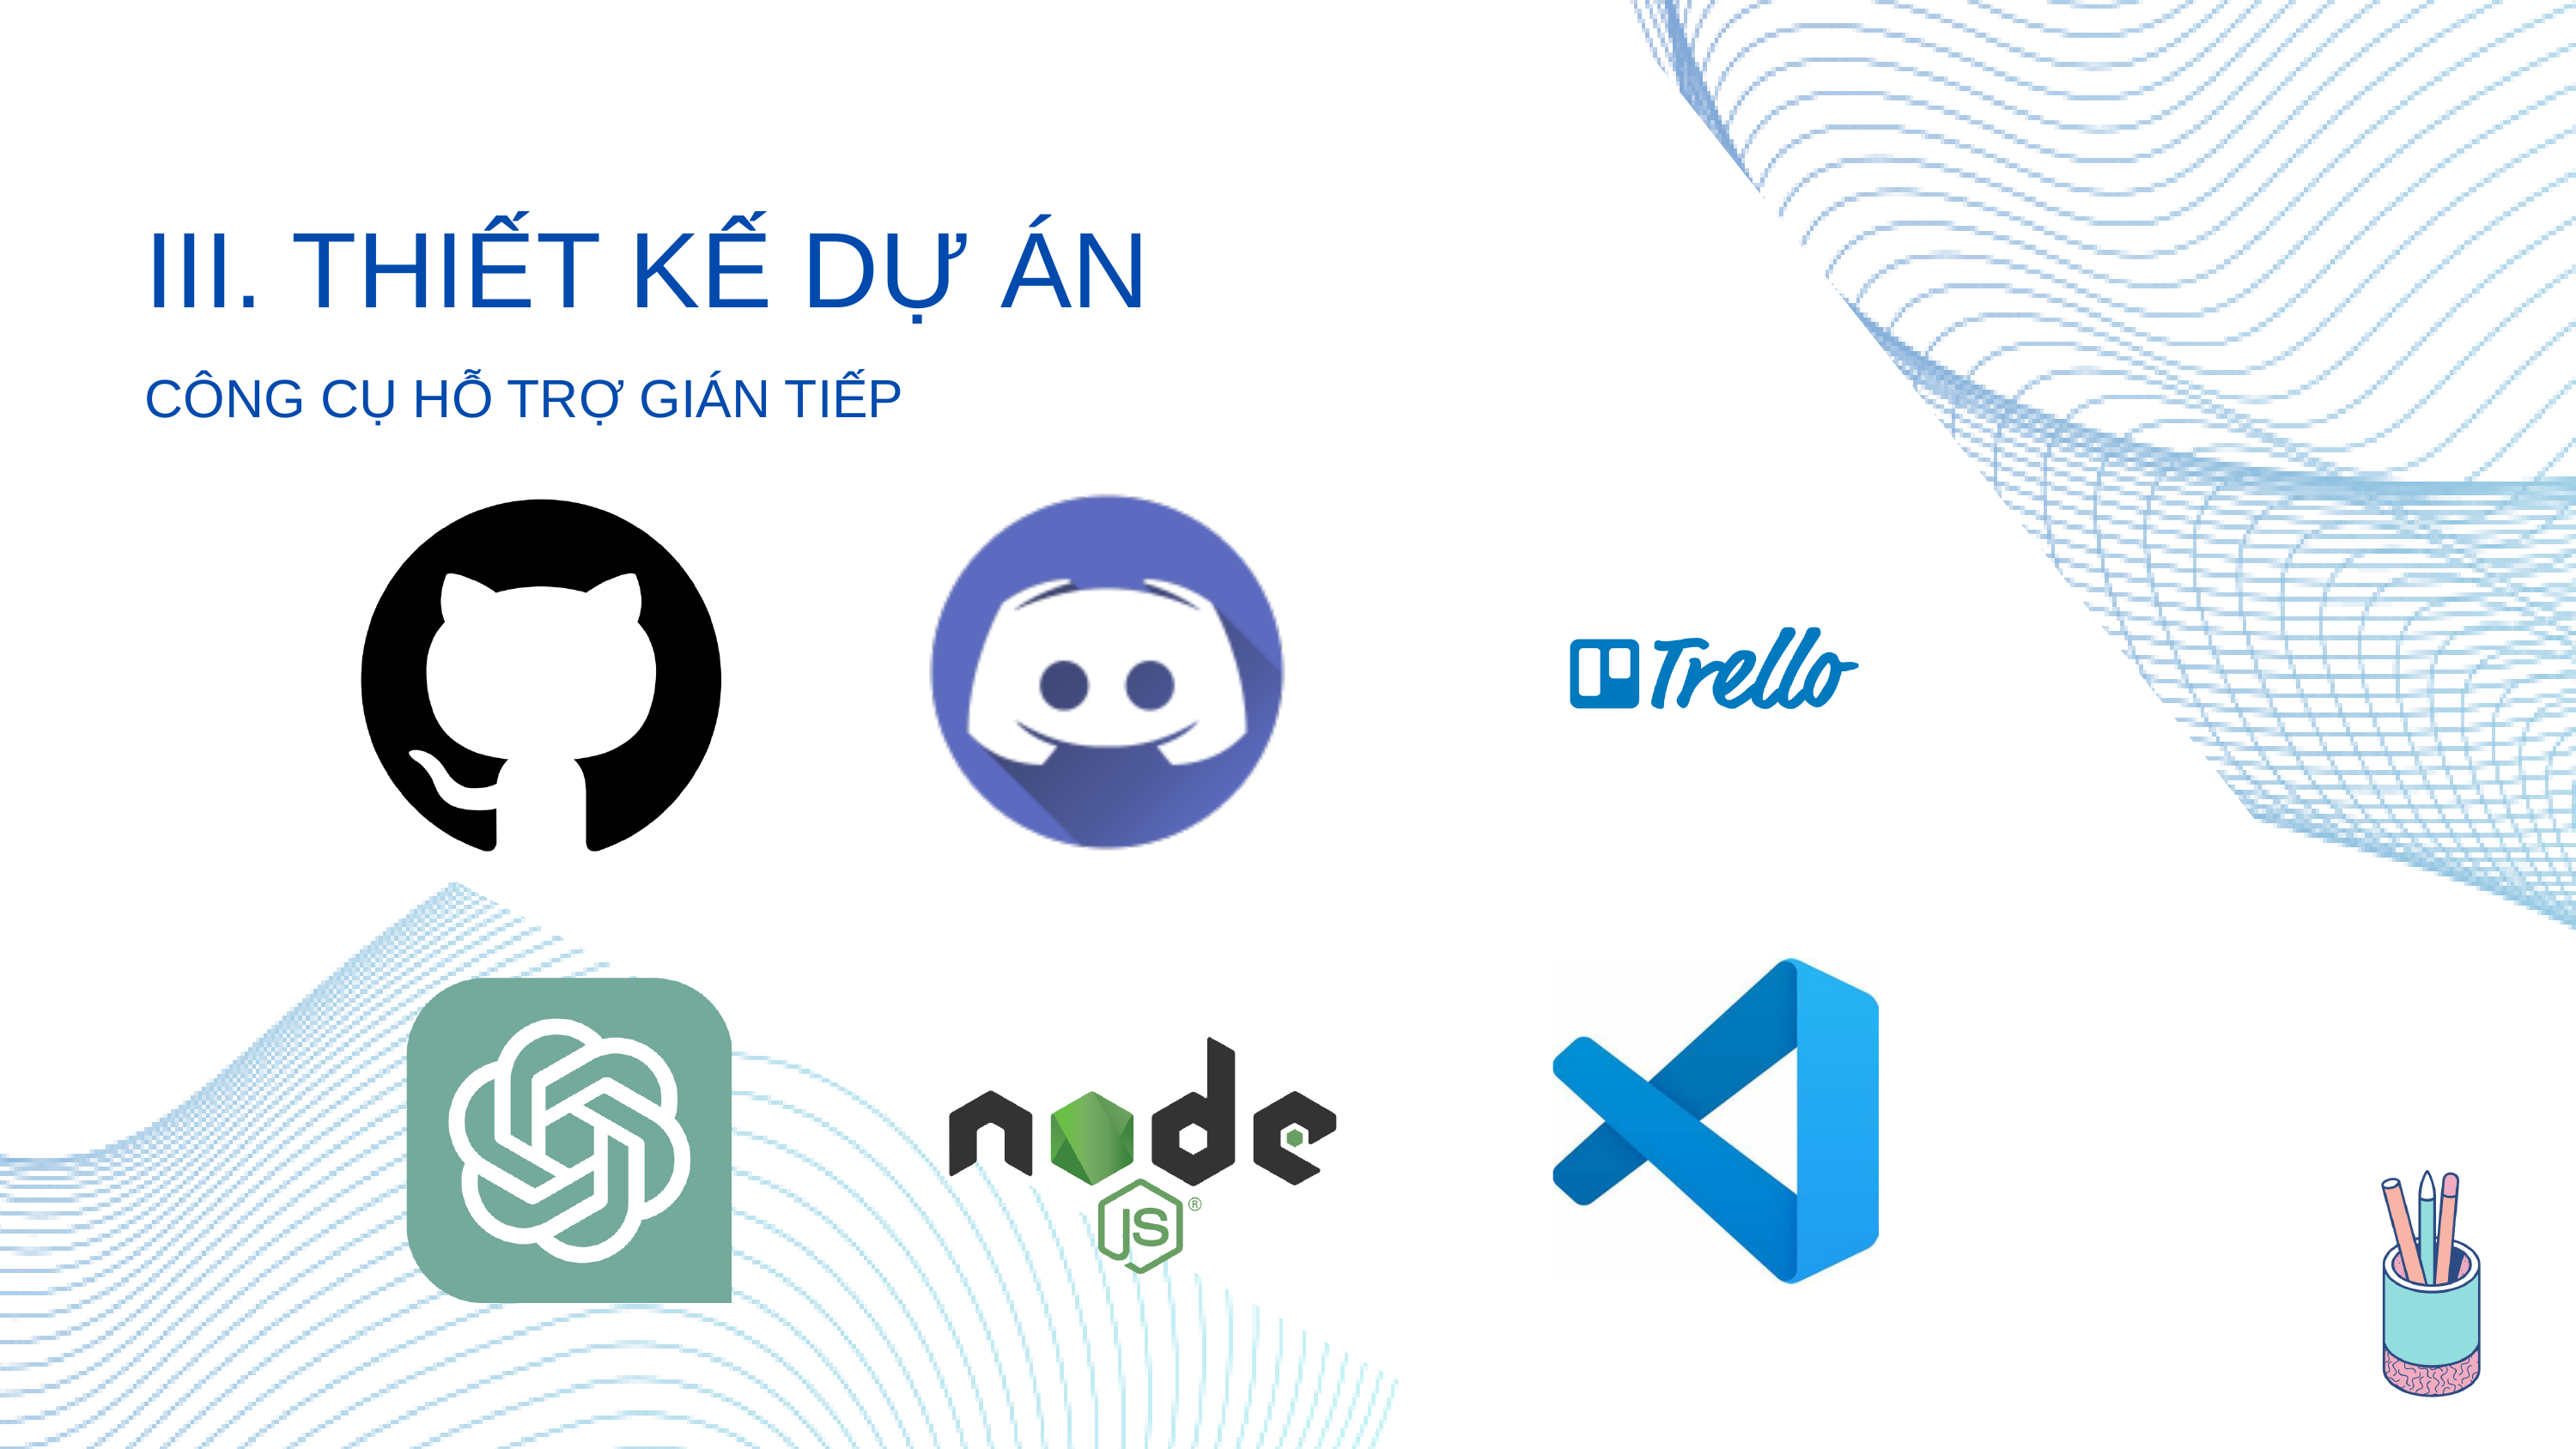

III. THIẾT KẾ DỰ ÁN
CÔNG CỤ HỖ TRỢ GIÁN TIẾP